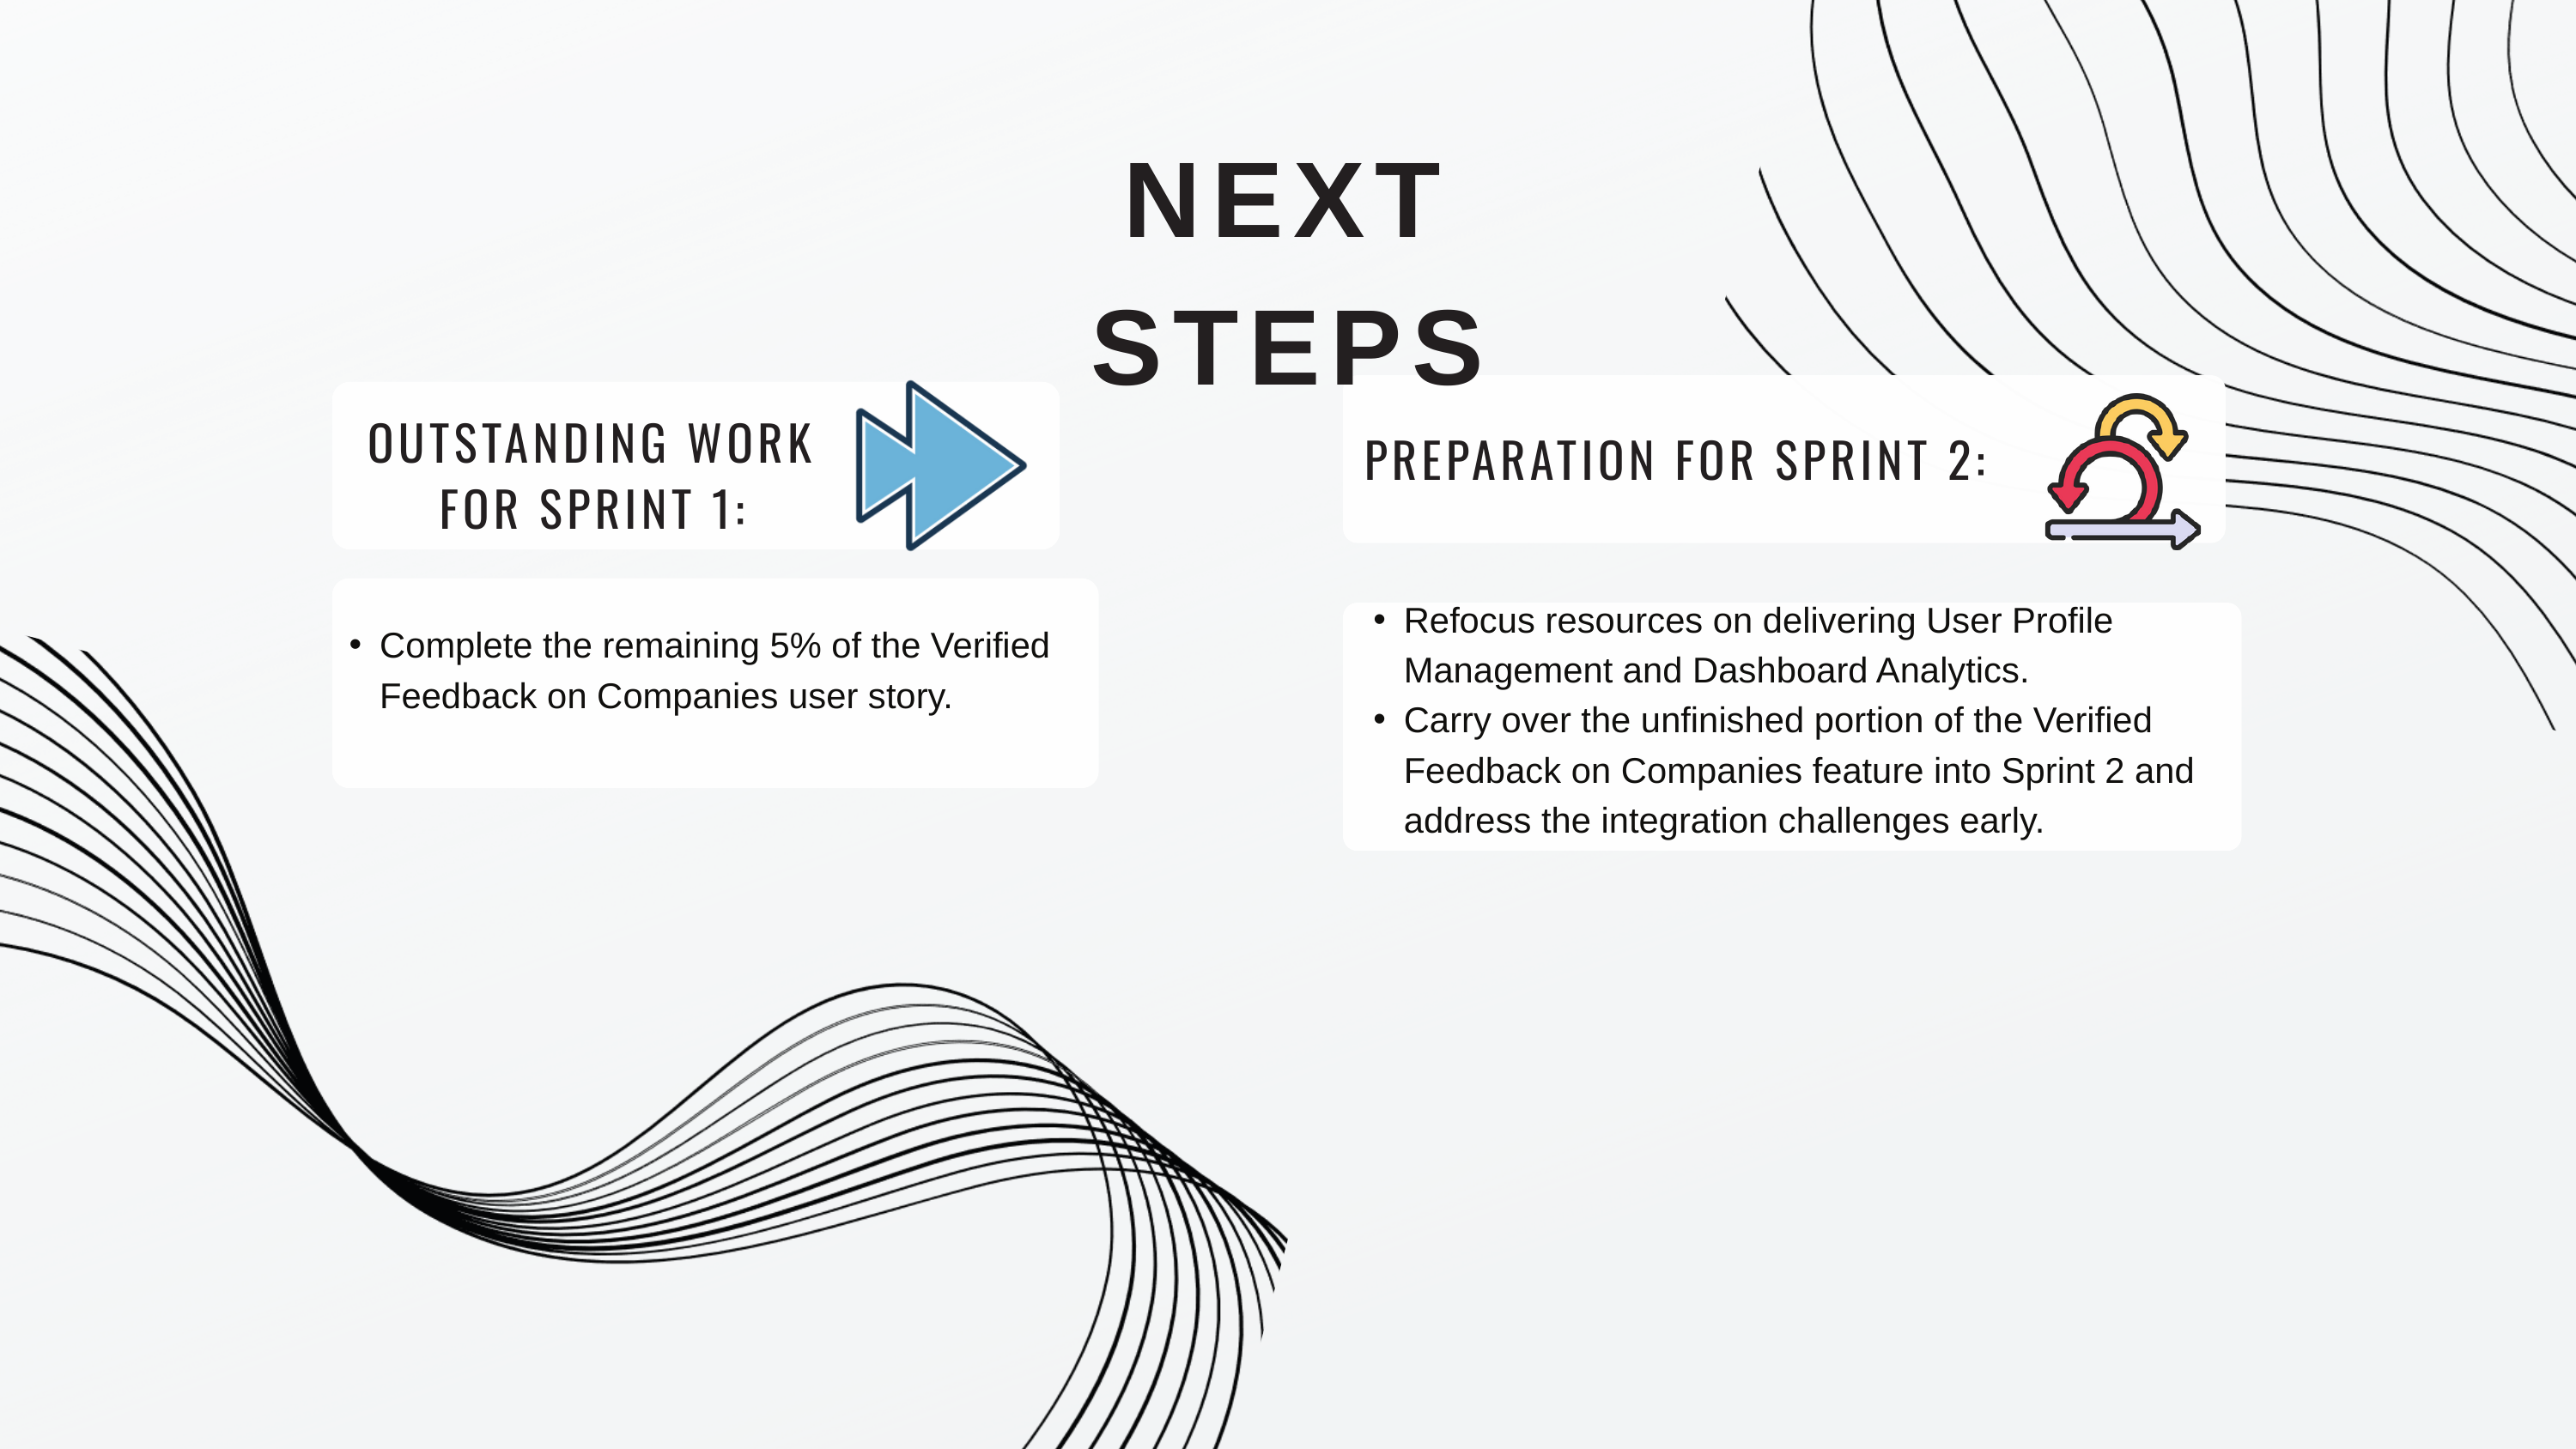

NEXT STEPS

OUTSTANDING WORK FOR SPRINT 1:
PREPARATION FOR SPRINT 2:

Refocus resources on delivering User Profile Management and Dashboard Analytics.
Carry over the unfinished portion of the Verified Feedback on Companies feature into Sprint 2 and address the integration challenges early.

Complete the remaining 5% of the Verified Feedback on Companies user story.